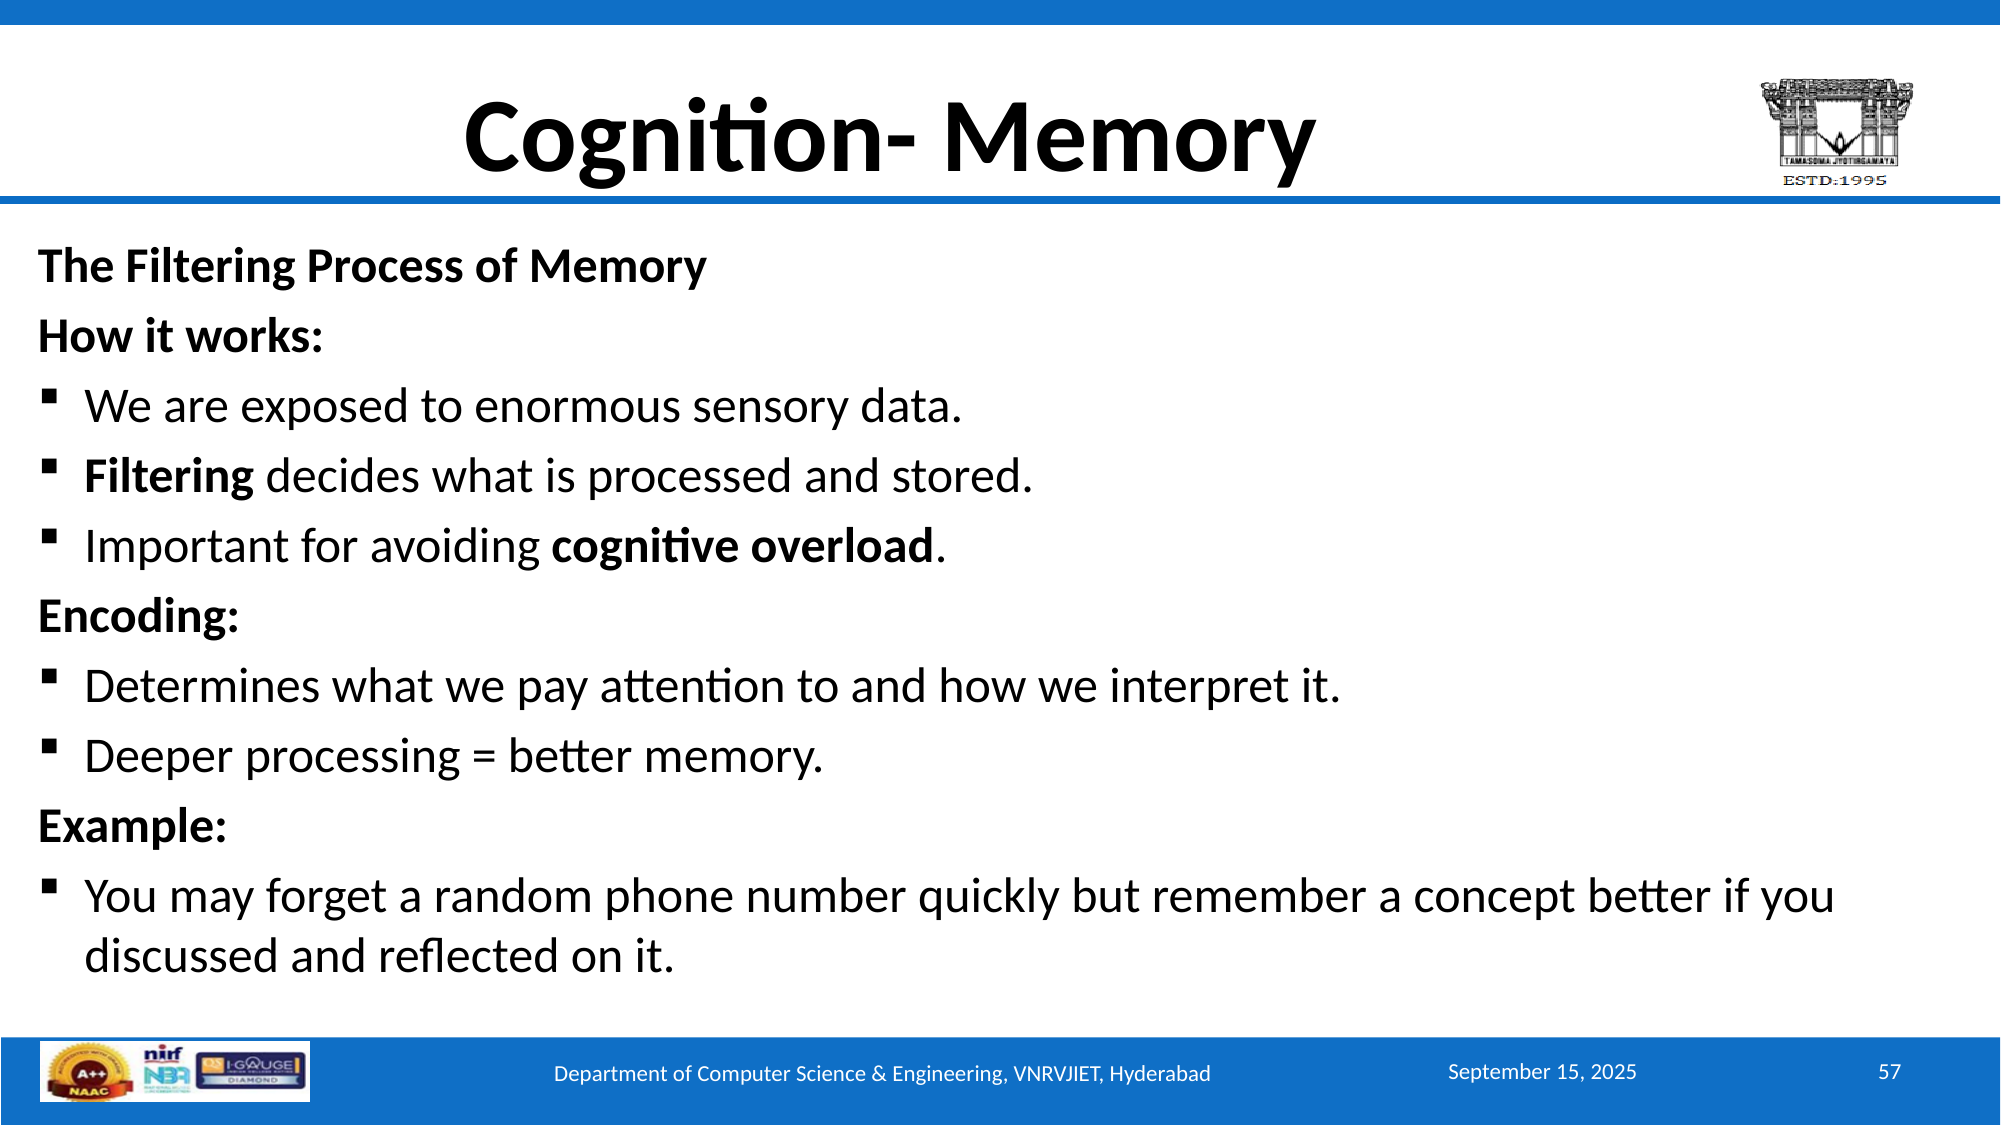

# Cognition- Memory
The Filtering Process of Memory
How it works:
We are exposed to enormous sensory data.
Filtering decides what is processed and stored.
Important for avoiding cognitive overload.
Encoding:
Determines what we pay attention to and how we interpret it.
Deeper processing = better memory.
Example:
You may forget a random phone number quickly but remember a concept better if you discussed and reflected on it.

September 15, 2025
57
Department of Computer Science & Engineering, VNRVJIET, Hyderabad